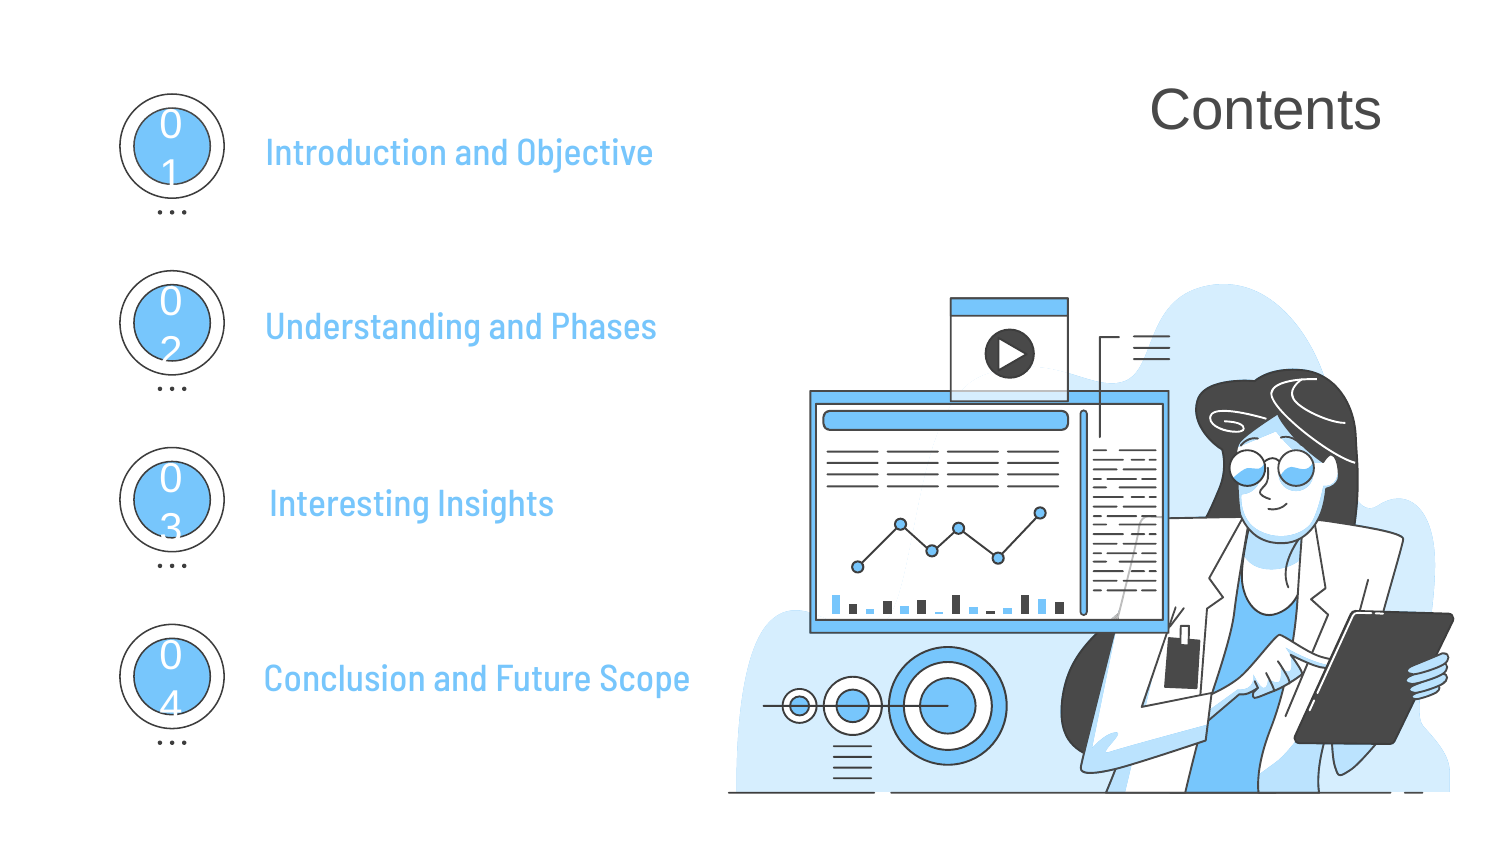

# Contents

Introduction and Objective
01

Understanding and Phases
02

Interesting Insights
03

Conclusion and Future Scope
04